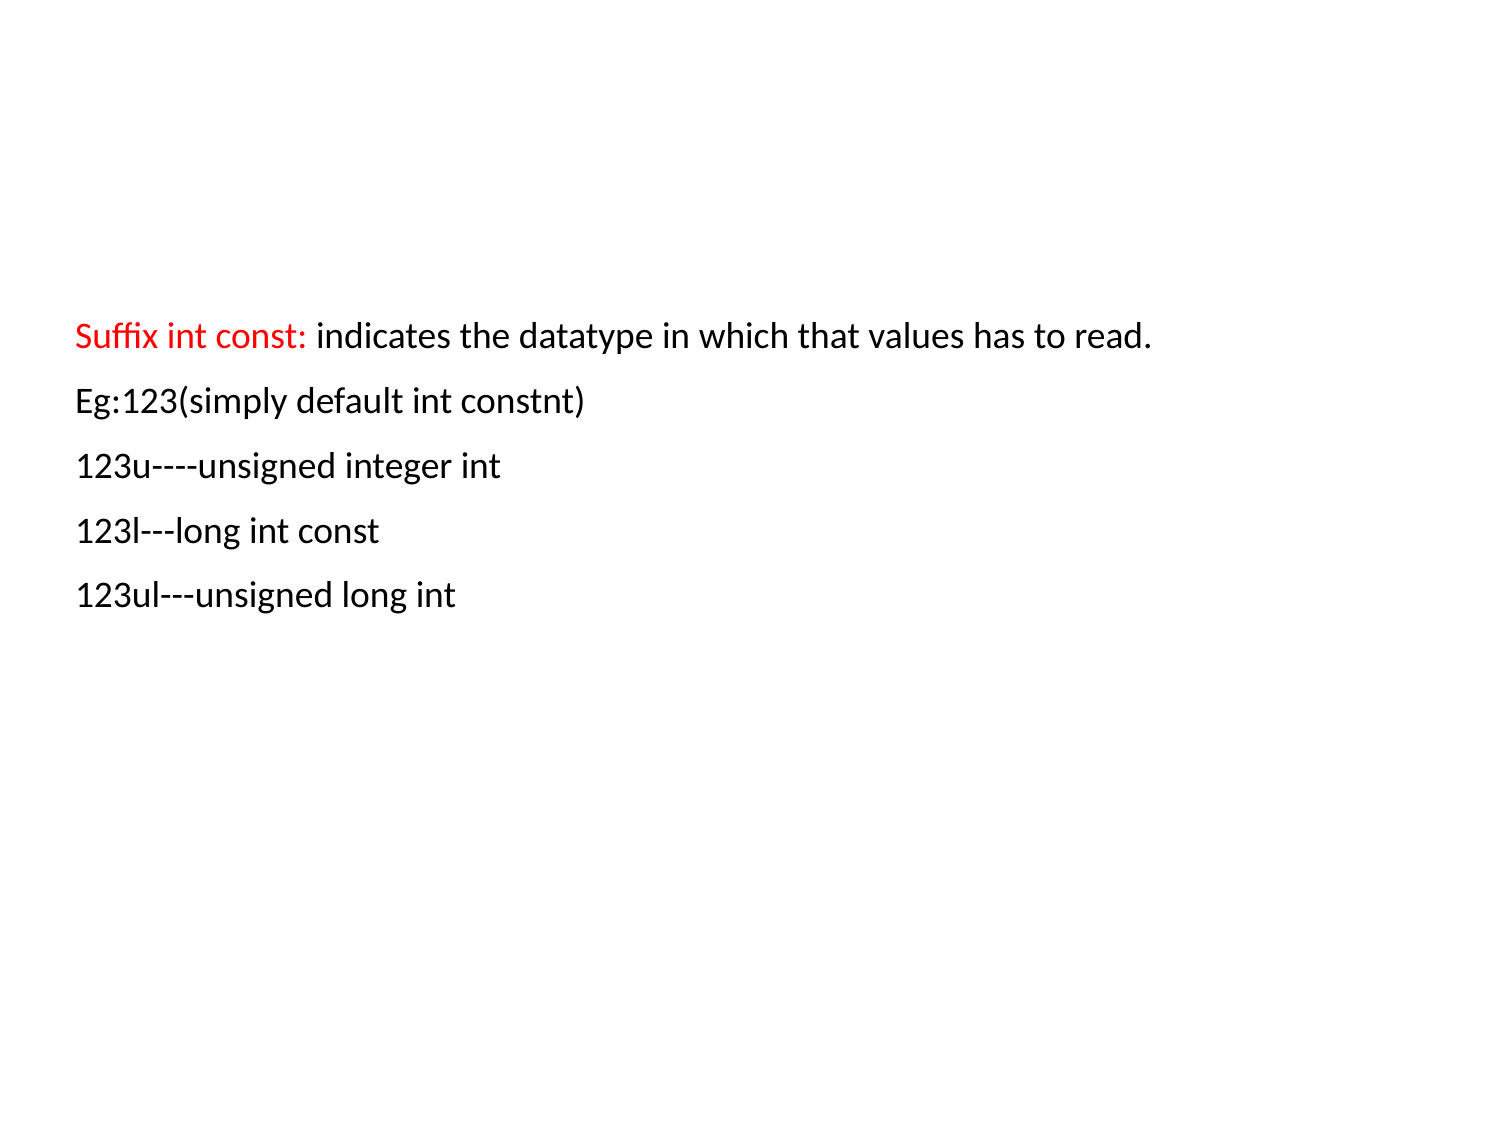

# Suffix int const: indicates the datatype in which that values has to read.
Eg:123(simply default int constnt)
123u----unsigned integer int
123l---long int const
123ul---unsigned long int